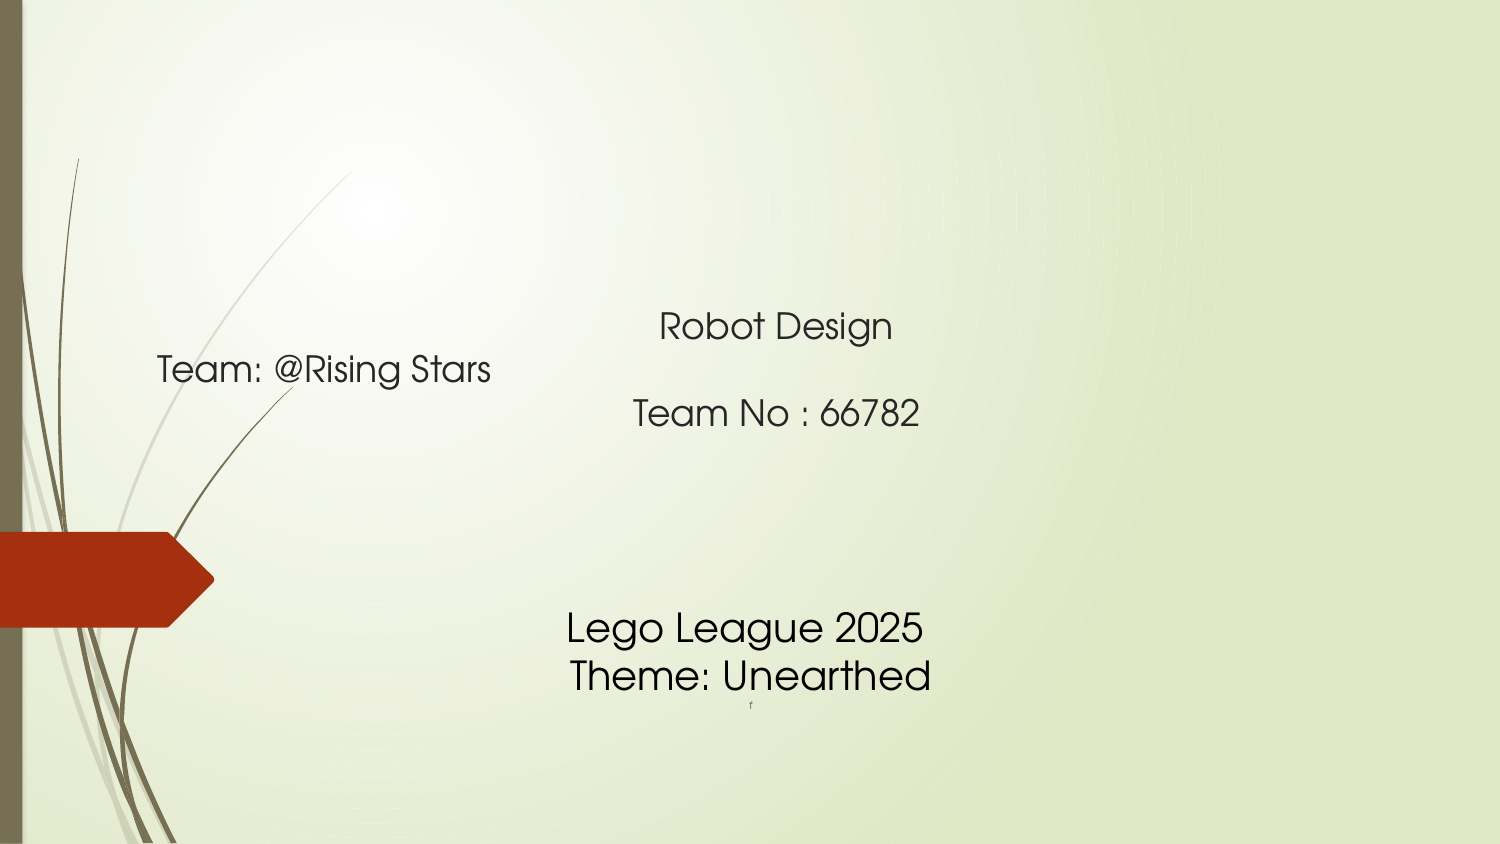

# Robot Design
						Team: @Rising Stars
Team No : 66782

Lego League 2025
Theme: Unearthed
f